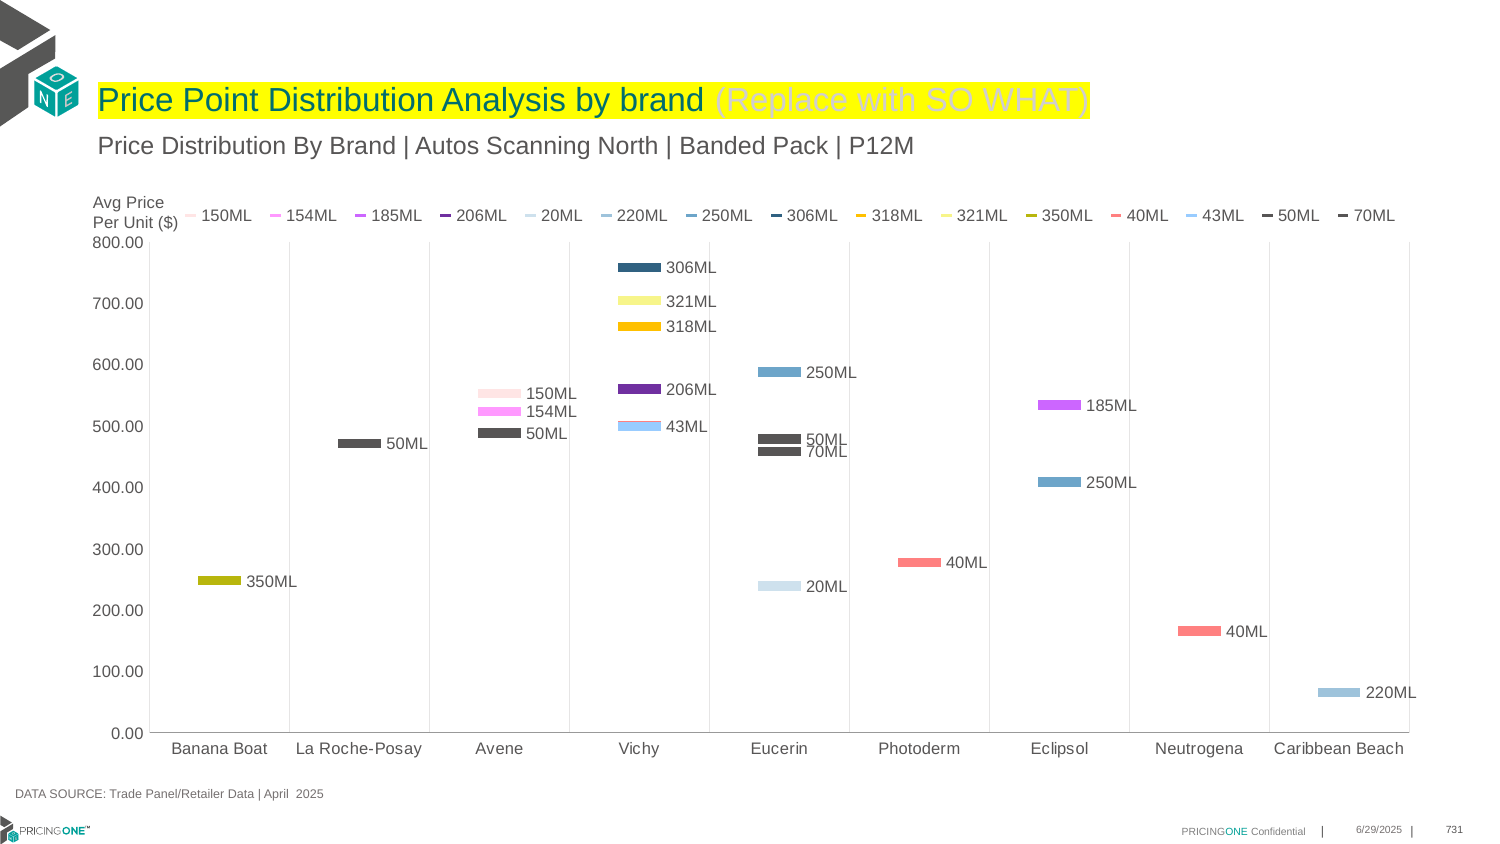

# Price Point Distribution Analysis by brand (Replace with SO WHAT)
Price Distribution By Brand | Autos Scanning North | Banded Pack | P12M

### Chart

| Category | 150ML | 154ML | 185ML | 206ML | 20ML | 220ML | 250ML | 306ML | 318ML | 321ML | 350ML | 40ML | 43ML | 50ML | 70ML |
|---|---|---|---|---|---|---|---|---|---|---|---|---|---|---|---|
| Banana Boat | None | None | None | None | None | None | None | None | None | None | 247.6154 | None | None | None | None |
| La Roche-Posay | None | None | None | None | None | None | None | None | None | None | None | None | None | 471.445 | None |
| Avene | 552.6957 | 523.3846 | None | None | None | None | None | None | None | None | None | None | None | 488.6607 | None |
| Vichy | None | None | None | 560.1734 | None | None | None | 758.6746 | 662.3417 | 704.0304 | None | 500.4914 | 499.2424 | None | None |
| Eucerin | None | None | None | None | 239.4075 | None | 588.2475 | None | None | None | None | None | None | 478.6106 | 458.5095 |
| Photoderm | None | None | None | None | None | None | None | None | None | None | None | 277.674 | None | None | None |
| Eclipsol | None | None | 533.9578 | None | None | None | 408.4613 | None | None | None | None | None | None | None | None |
| Neutrogena | None | None | None | None | None | None | None | None | None | None | None | 165.5671 | None | None | None |
| Caribbean Beach | None | None | None | None | None | 65.6968 | None | None | None | None | None | None | None | None | None |
Avg Price
Per Unit ($)
DATA SOURCE: Trade Panel/Retailer Data | April  2025
6/29/2025
731